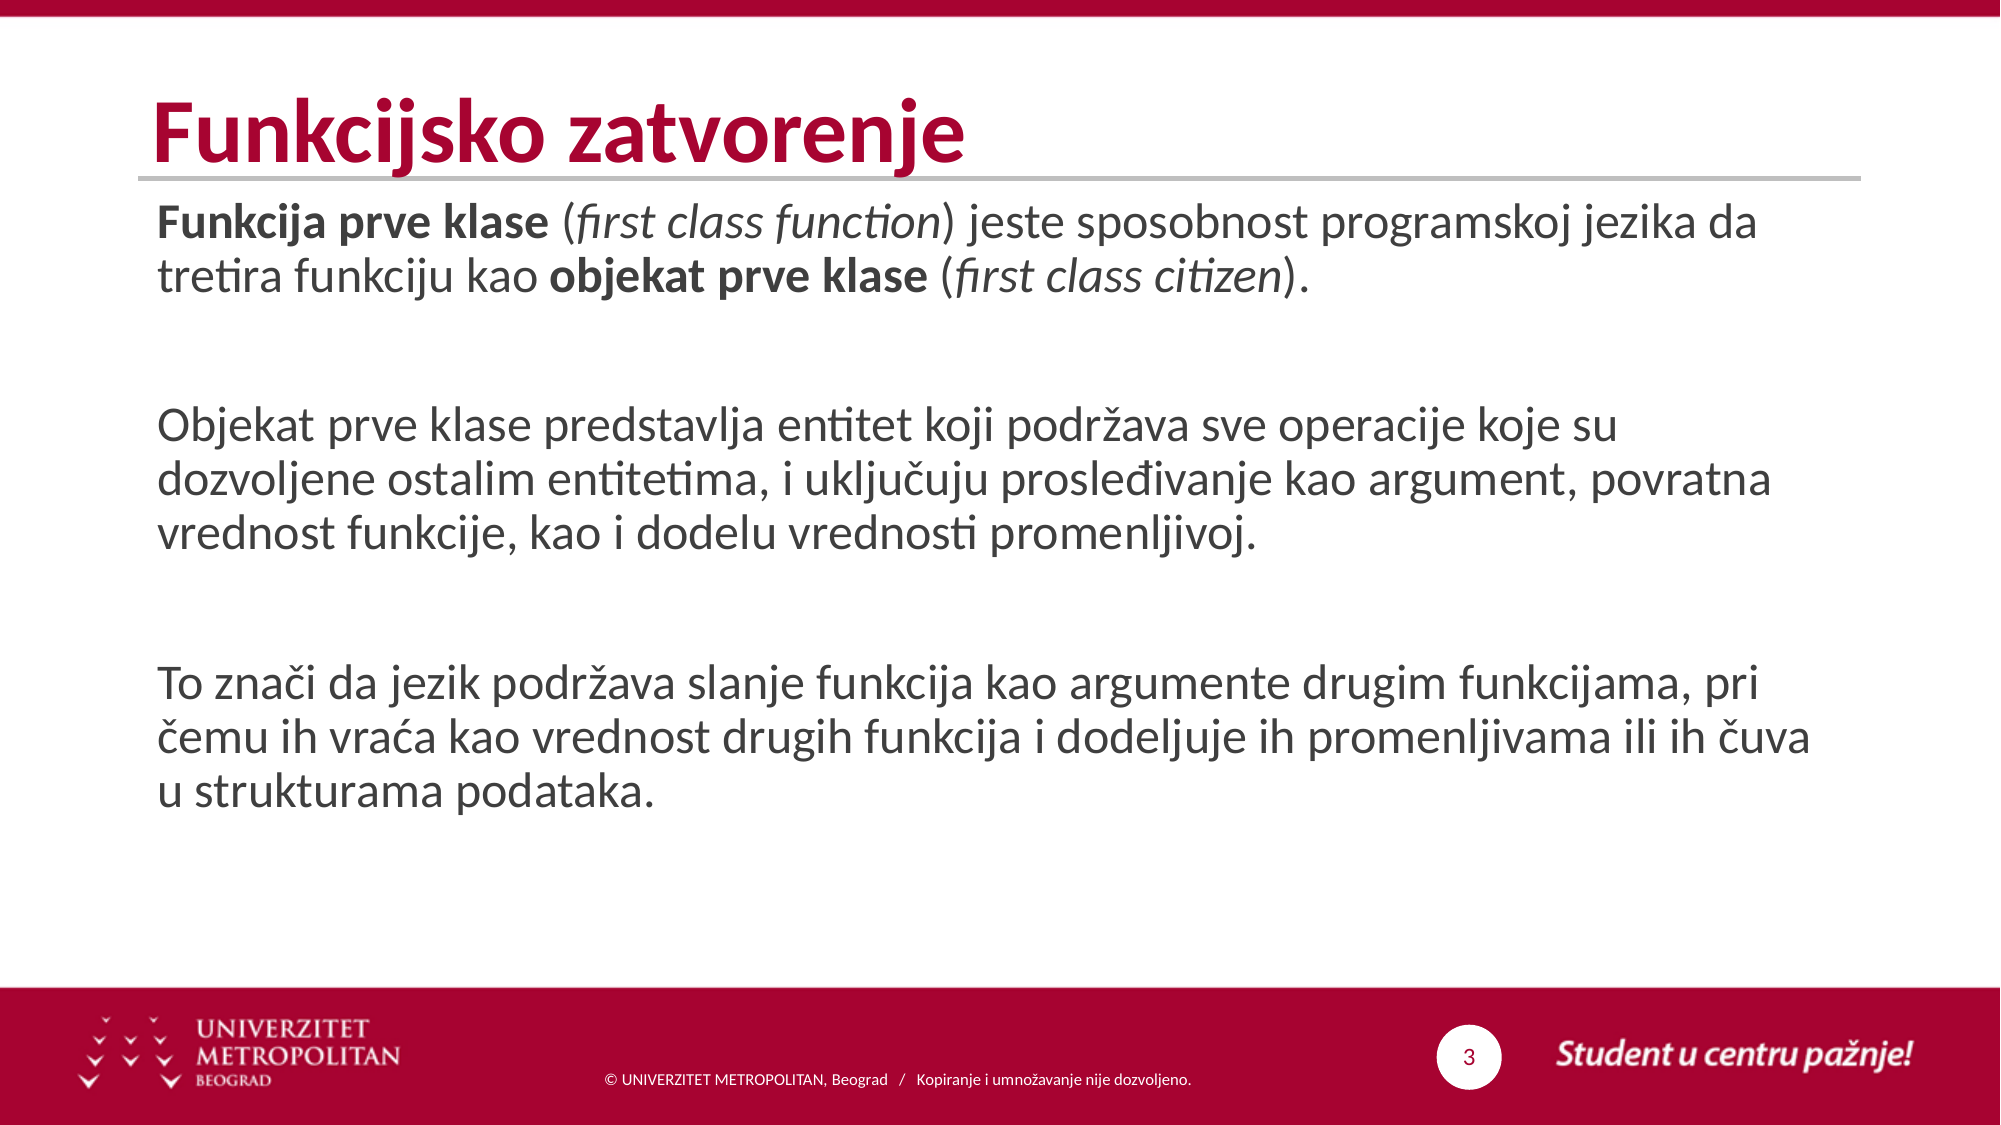

# Funkcijsko zatvorenje
Funkcija prve klase (first class function) jeste sposobnost programskoj jezika da tretira funkciju kao objekat prve klase (first class citizen).

Objekat prve klase predstavlja entitet koji podržava sve operacije koje su dozvoljene ostalim entitetima, i uključuju prosleđivanje kao argument, povratna vrednost funkcije, kao i dodelu vrednosti promenljivoj.

To znači da jezik podržava slanje funkcija kao argumente drugim funkcijama, pri čemu ih vraća kao vrednost drugih funkcija i dodeljuje ih promenljivama ili ih čuva u strukturama podataka.